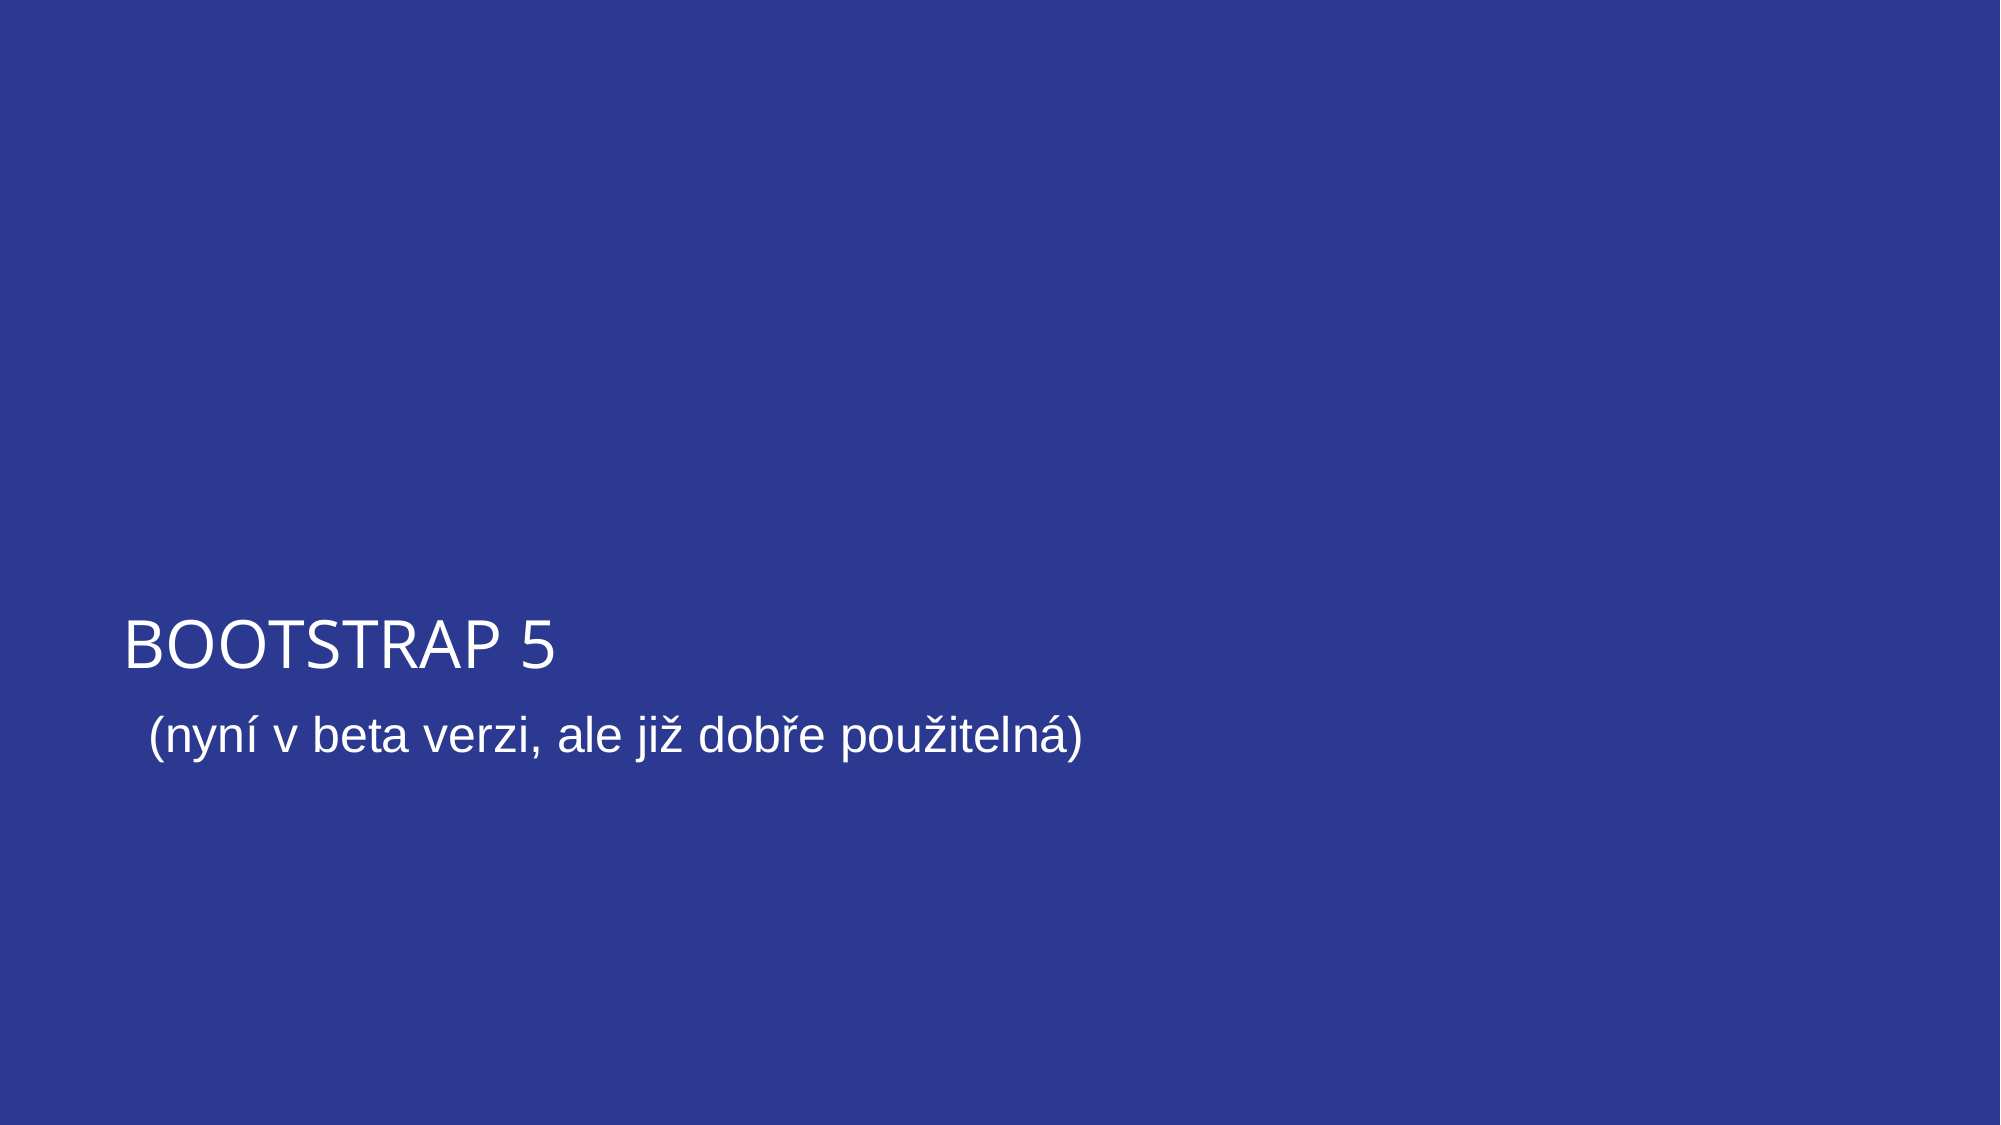

# BOOTSTRAP 5
(nyní v beta verzi, ale již dobře použitelná)